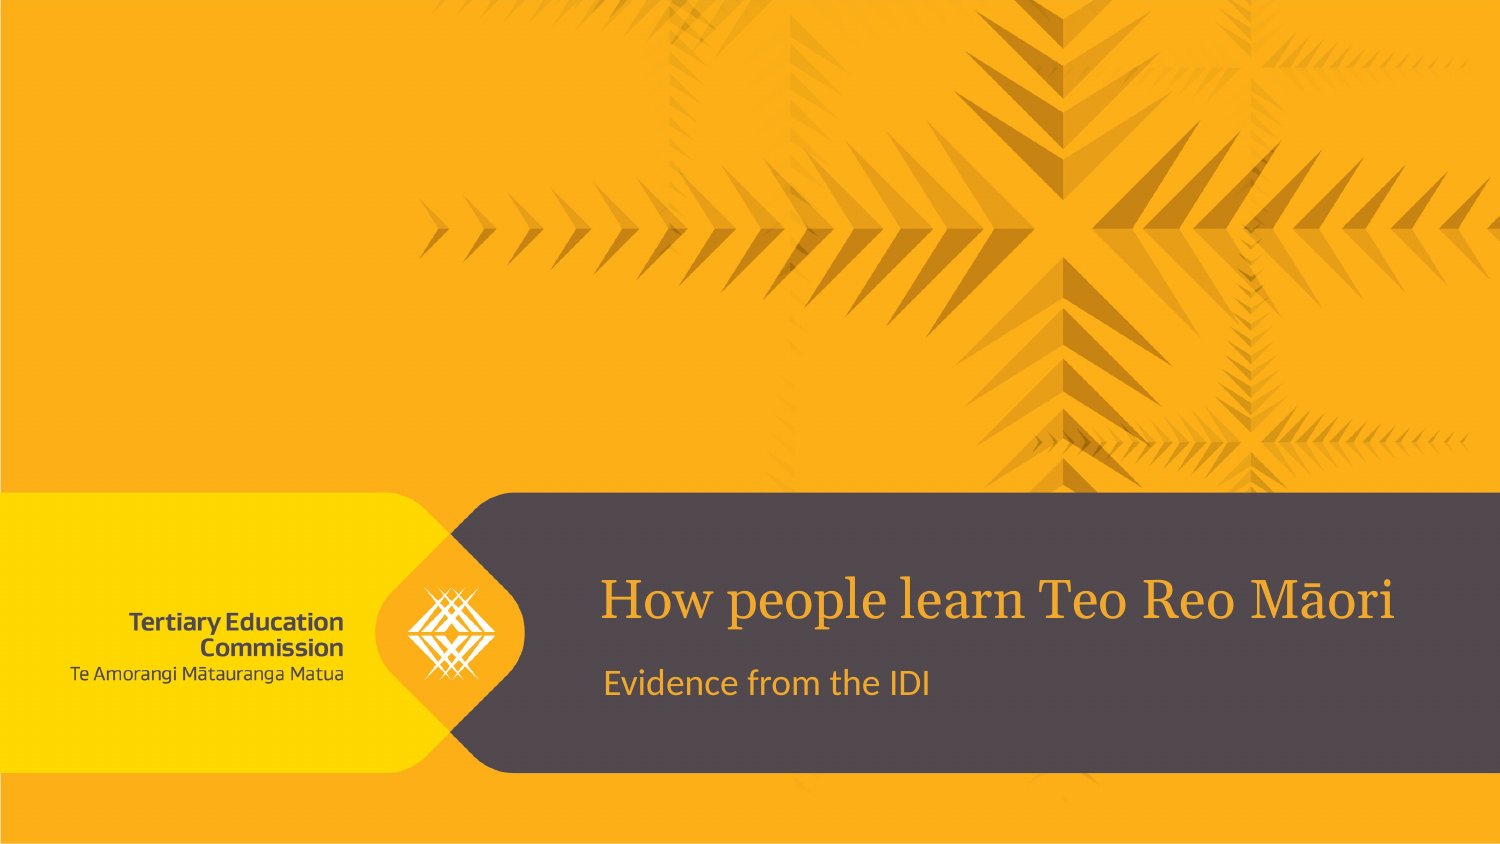

# How people learn Teo Reo Māori
Evidence from the IDI